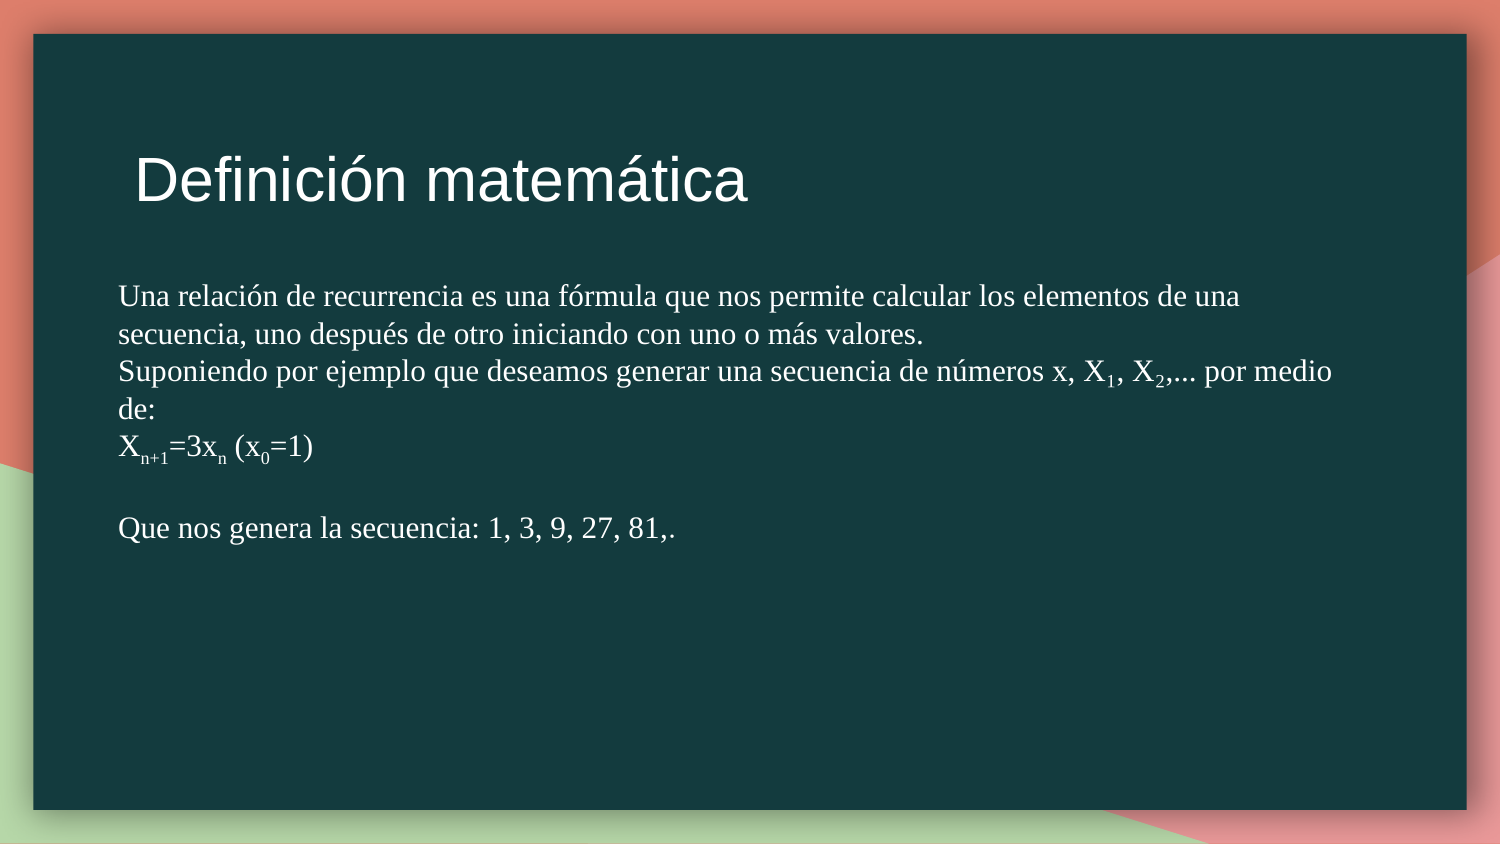

# Definición matemática
Una relación de recurrencia es una fórmula que nos permite calcular los elementos de una secuencia, uno después de otro iniciando con uno o más valores.
Suponiendo por ejemplo que deseamos generar una secuencia de números x, X₁, X₂,... por medio de:
Xn+1=3xn (x0=1)

Que nos genera la secuencia: 1, 3, 9, 27, 81,.